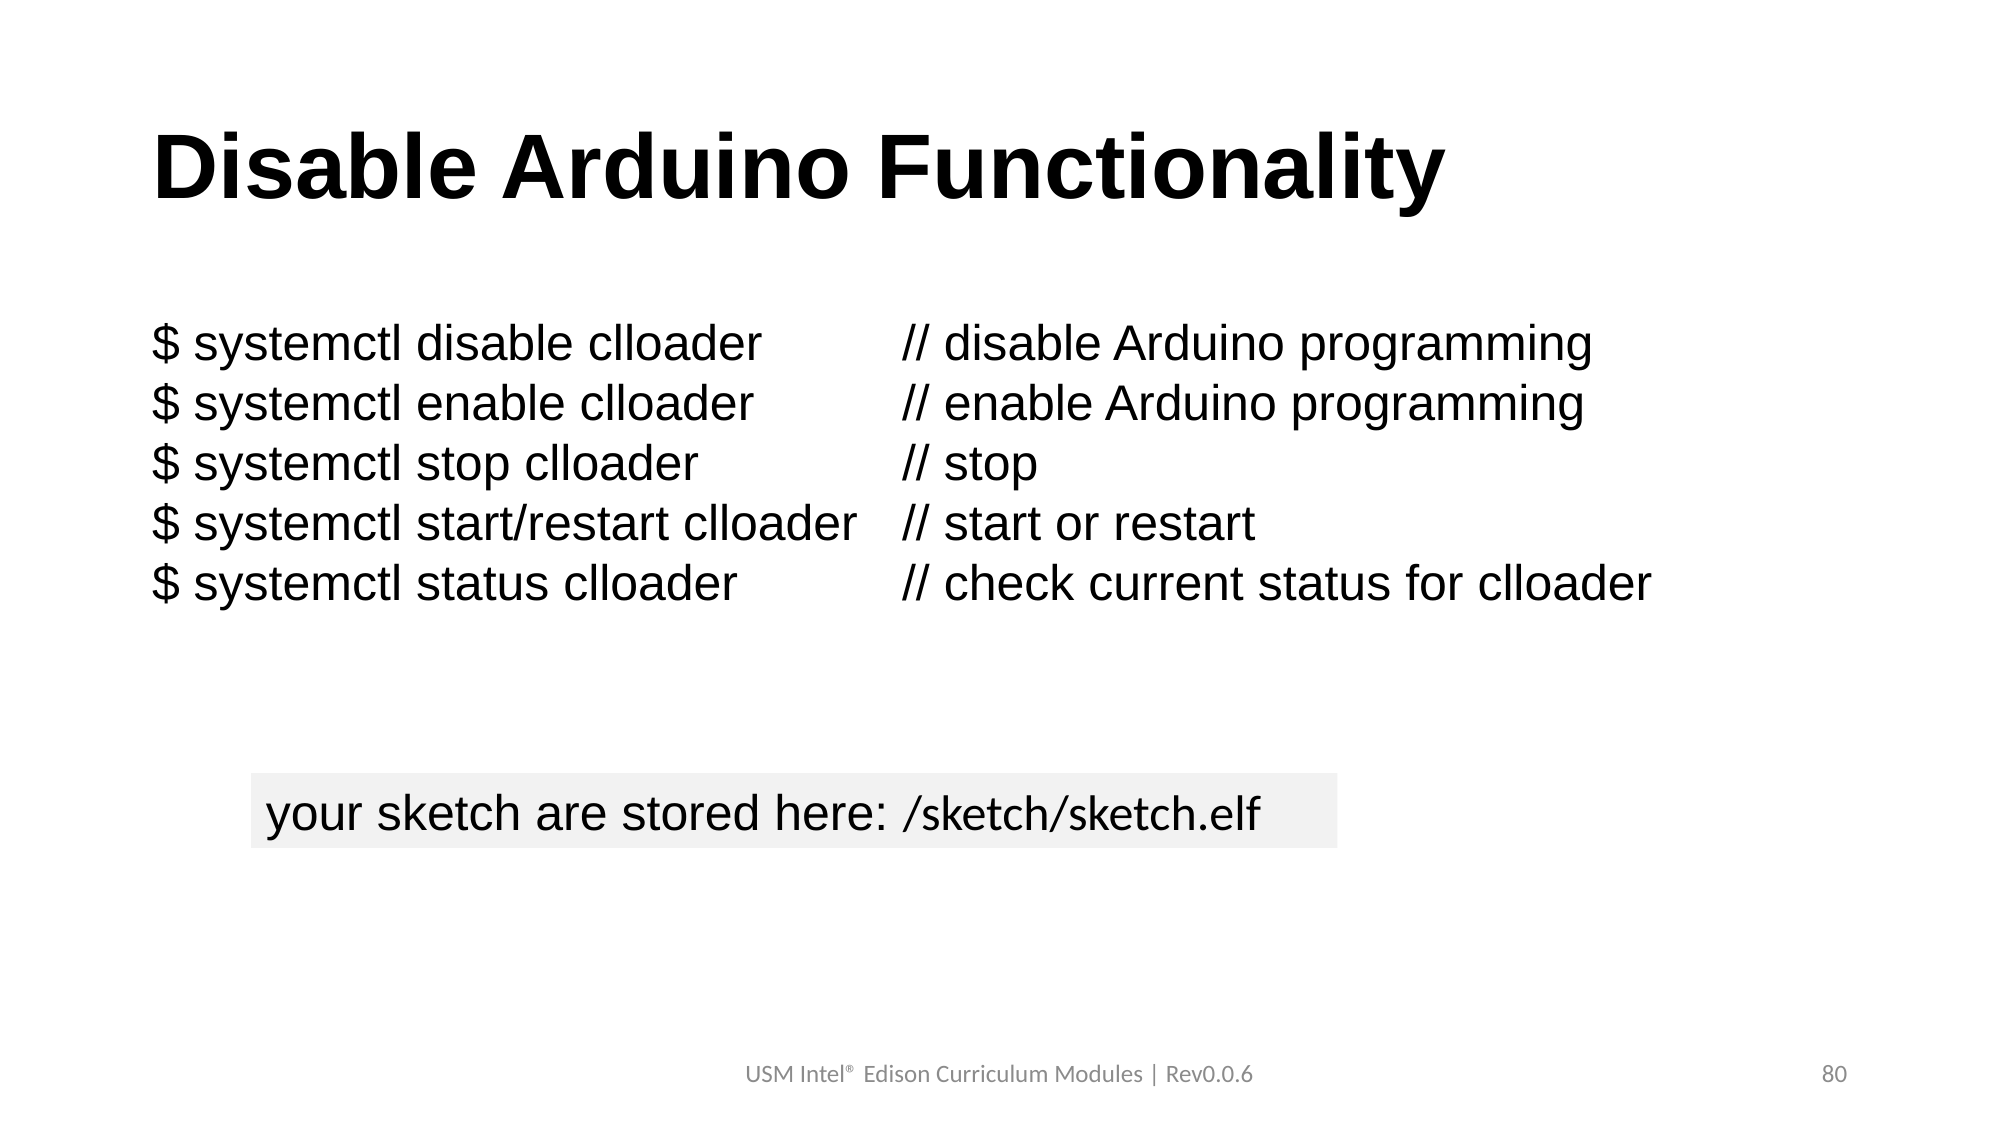

# Disable Arduino Functionality
$ systemctl disable clloader	// disable Arduino programming
$ systemctl enable clloader	// enable Arduino programming
$ systemctl stop clloader		// stop
$ systemctl start/restart clloader	// start or restart
$ systemctl status clloader		// check current status for clloader
your sketch are stored here: /sketch/sketch.elf
USM Intel® Edison Curriculum Modules | Rev0.0.6
80